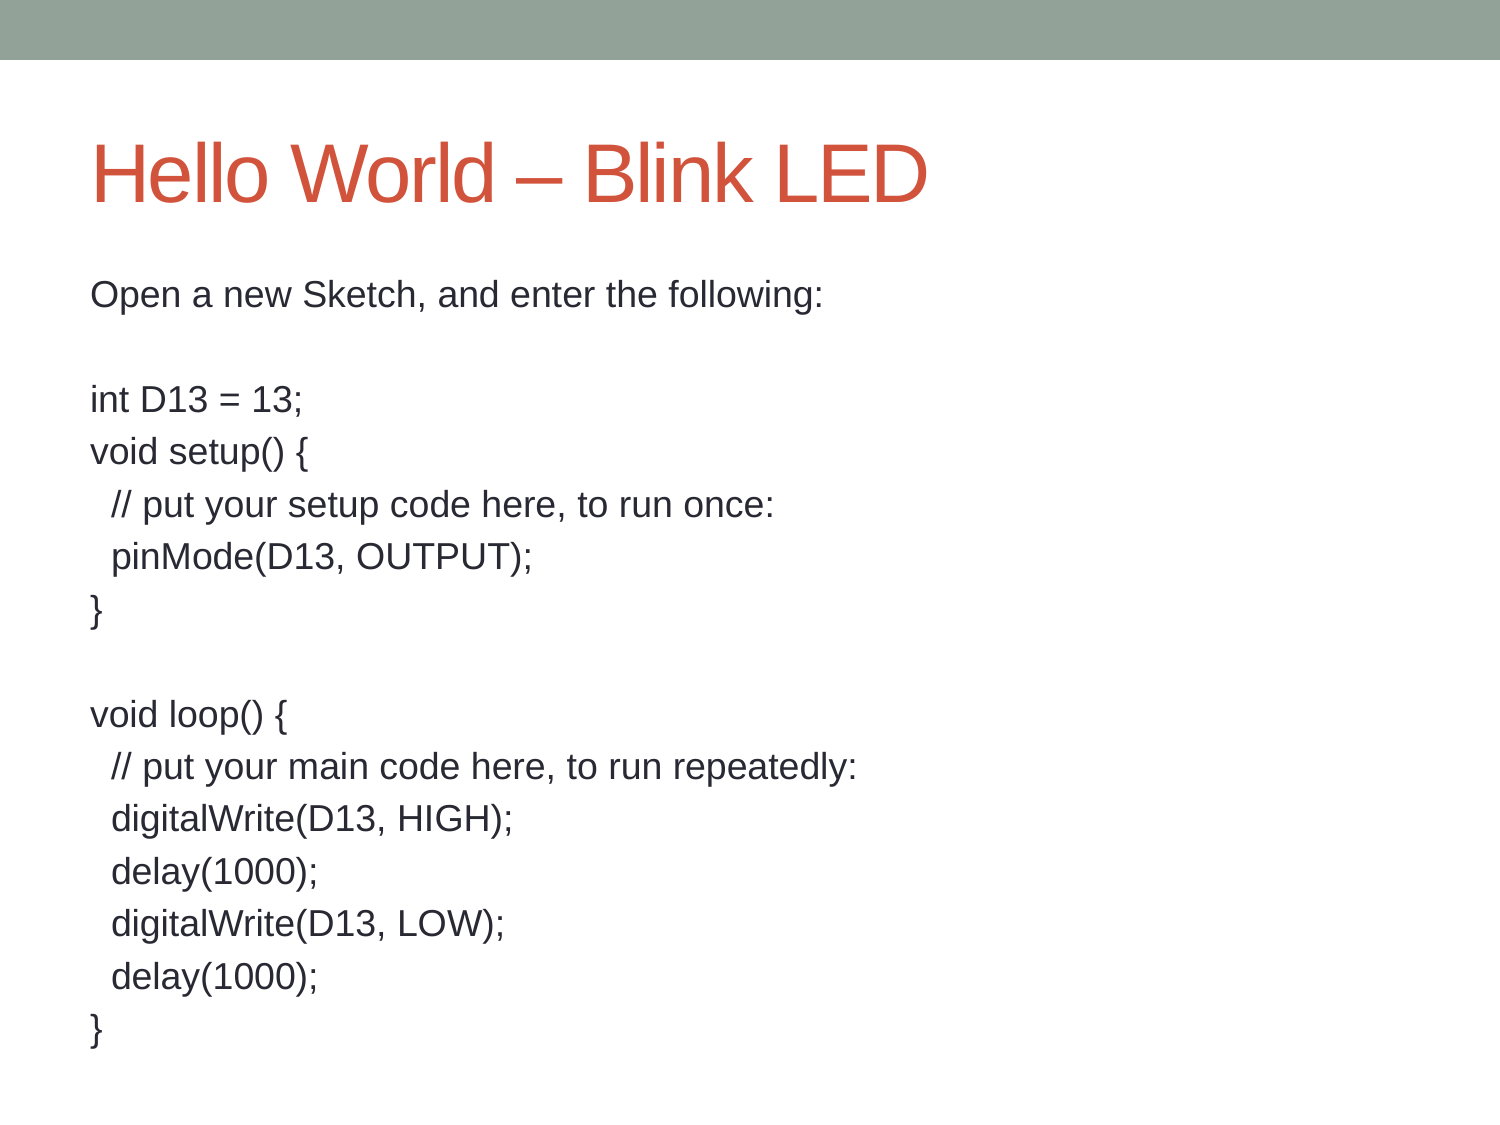

# Hello World – Blink LED
Open a new Sketch, and enter the following:

int D13 = 13;
void setup() {
  // put your setup code here, to run once:
  pinMode(D13, OUTPUT);
}

void loop() {
  // put your main code here, to run repeatedly:
  digitalWrite(D13, HIGH);
  delay(1000);
  digitalWrite(D13, LOW);
  delay(1000);
}